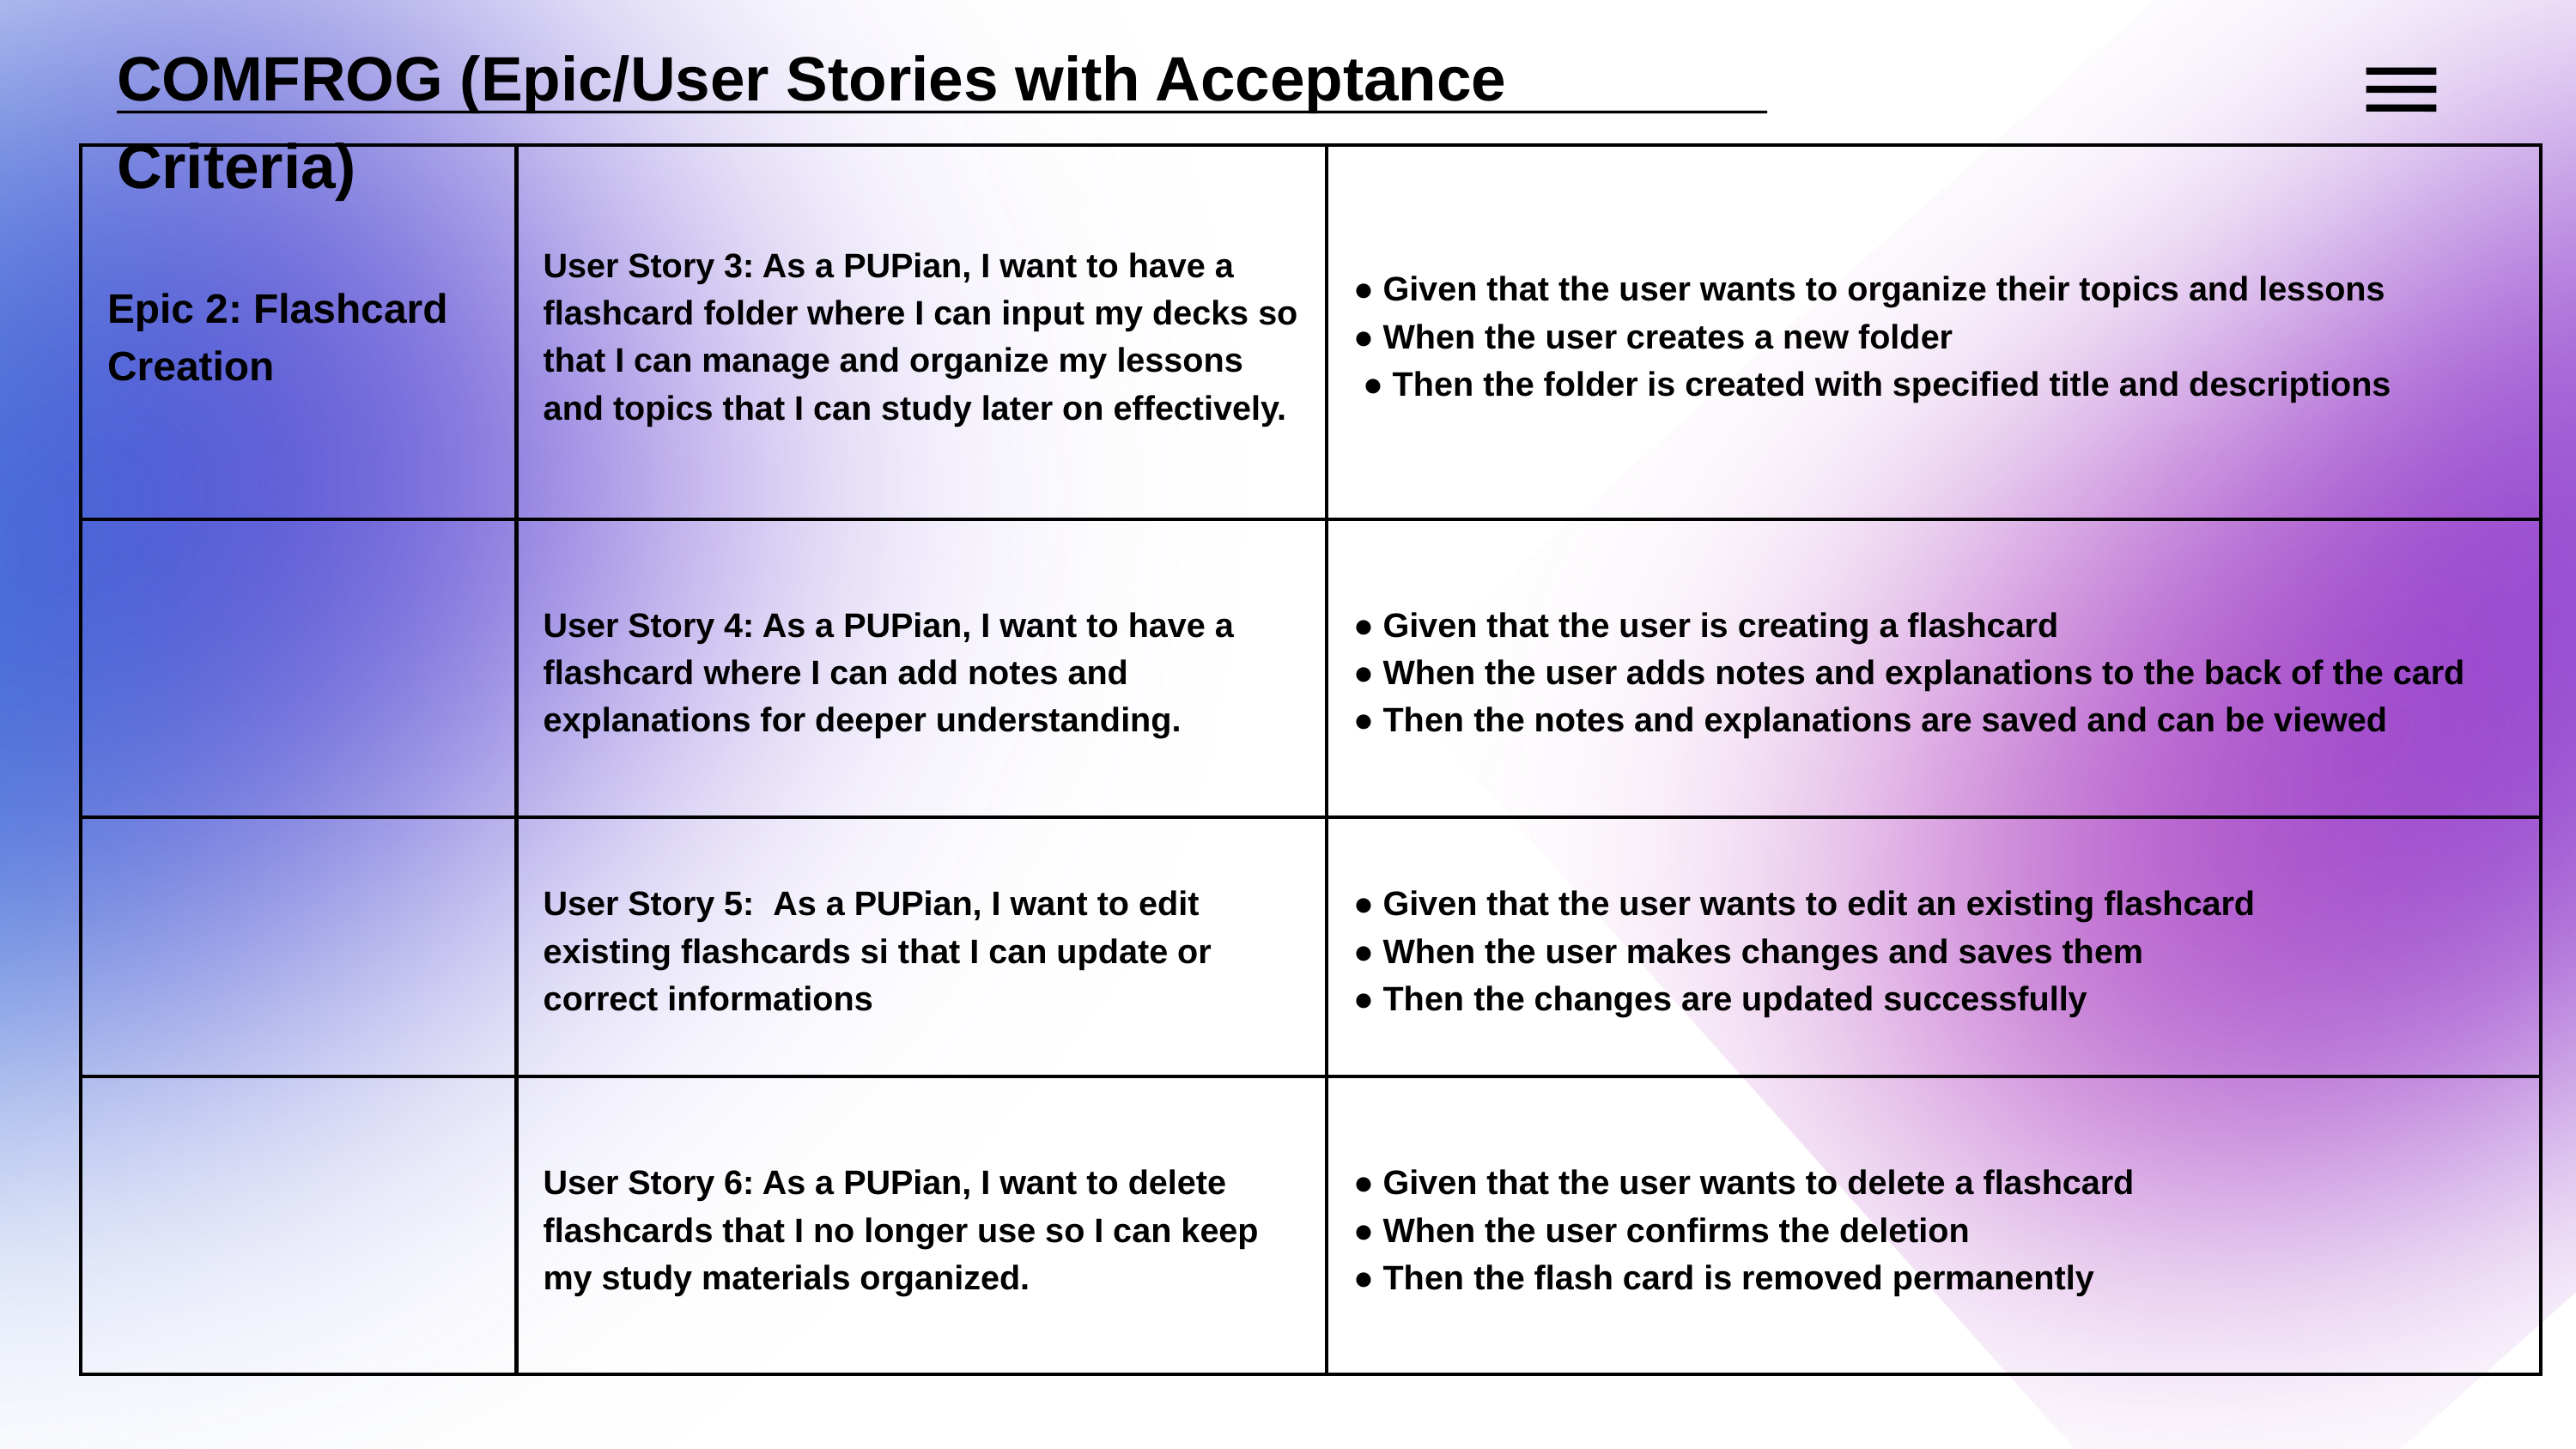

COMFROG (Epic/User Stories with Acceptance Criteria)

| Epic 2: Flashcard Creation | User Story 3: As a PUPian, I want to have a flashcard folder where I can input my decks so that I can manage and organize my lessons and topics that I can study later on effectively. | ● Given that the user wants to organize their topics and lessons  ● When the user creates a new folder  ● Then the folder is created with specified title and descriptions |
| --- | --- | --- |
|  | User Story 4: As a PUPian, I want to have a flashcard where I can add notes and explanations for deeper understanding. | ● Given that the user is creating a flashcard  ● When the user adds notes and explanations to the back of the card  ● Then the notes and explanations are saved and can be viewed |
|  | User Story 5:  As a PUPian, I want to edit existing flashcards si that I can update or correct informations | ● Given that the user wants to edit an existing flashcard  ● When the user makes changes and saves them  ● Then the changes are updated successfully |
|  | User Story 6: As a PUPian, I want to delete flashcards that I no longer use so I can keep my study materials organized. | ● Given that the user wants to delete a flashcard  ● When the user confirms the deletion  ● Then the flash card is removed permanently |